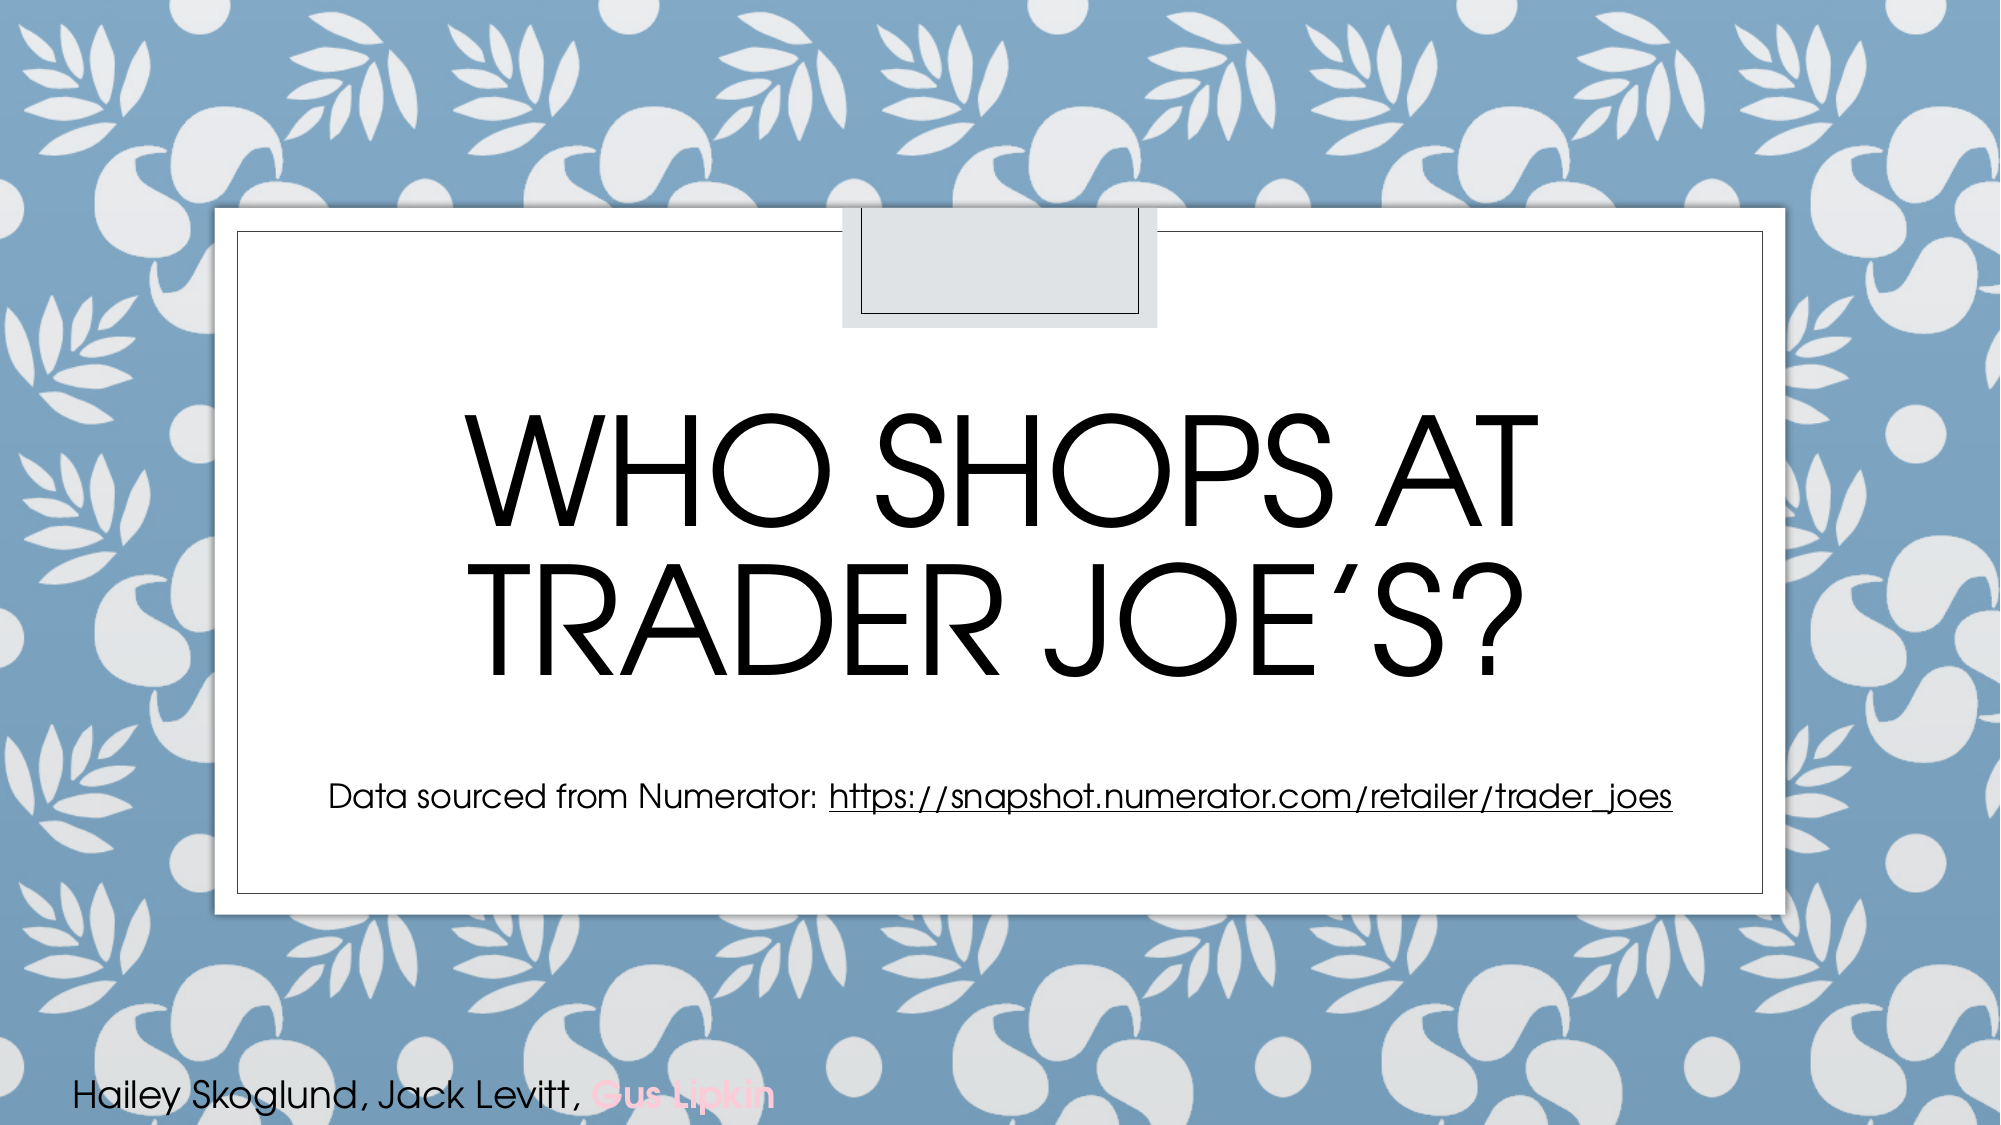

# Who shops at trader joe’s?
Data sourced from Numerator: https://snapshot.numerator.com/retailer/trader_joes
Hailey Skoglund, Jack Levitt, Gus Lipkin